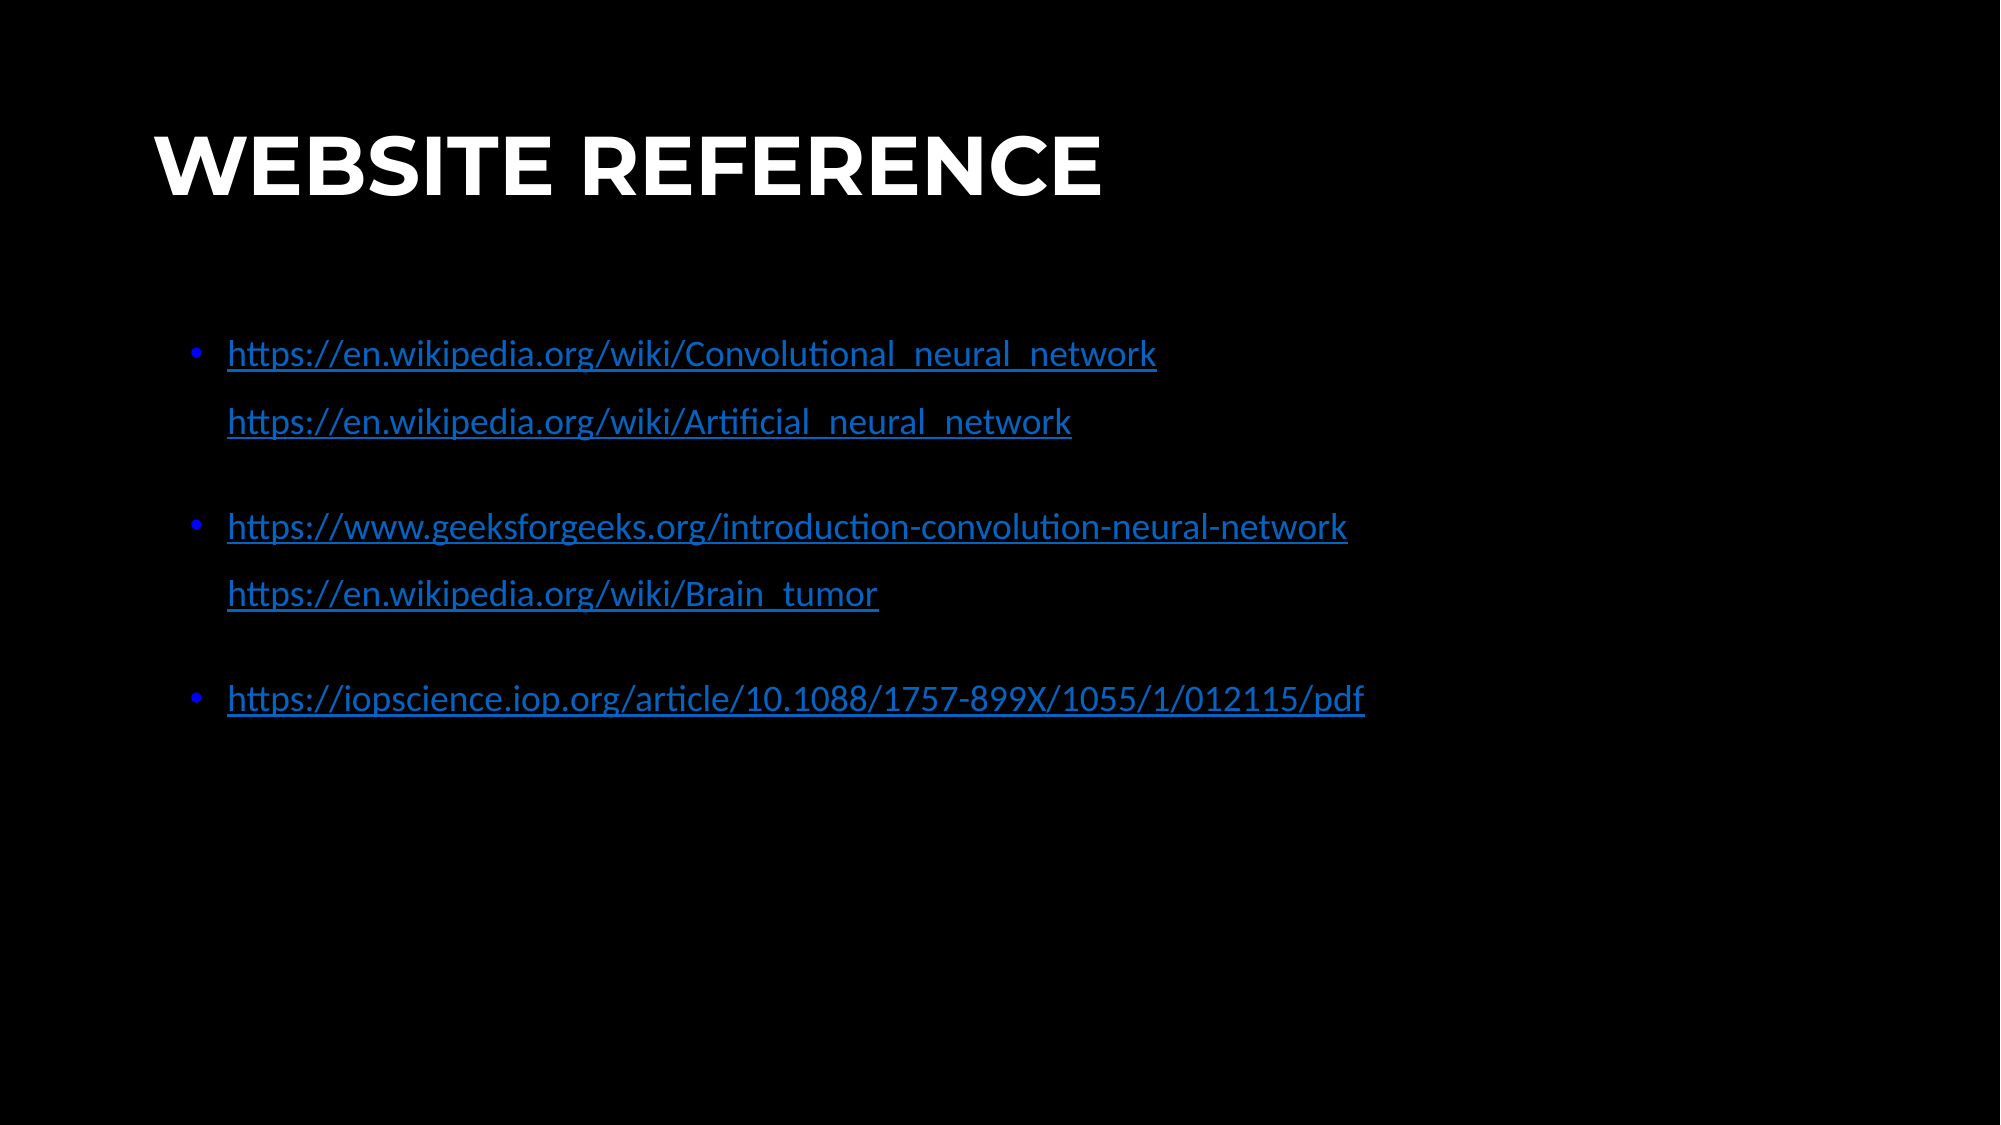

# WEBSITE REFERENCE
https://en.wikipedia.org/wiki/Convolutional_neural_network https://en.wikipedia.org/wiki/Artificial_neural_network
https://www.geeksforgeeks.org/introduction-convolution-neural-network https://en.wikipedia.org/wiki/Brain_tumor
https://iopscience.iop.org/article/10.1088/1757-899X/1055/1/012115/pdf